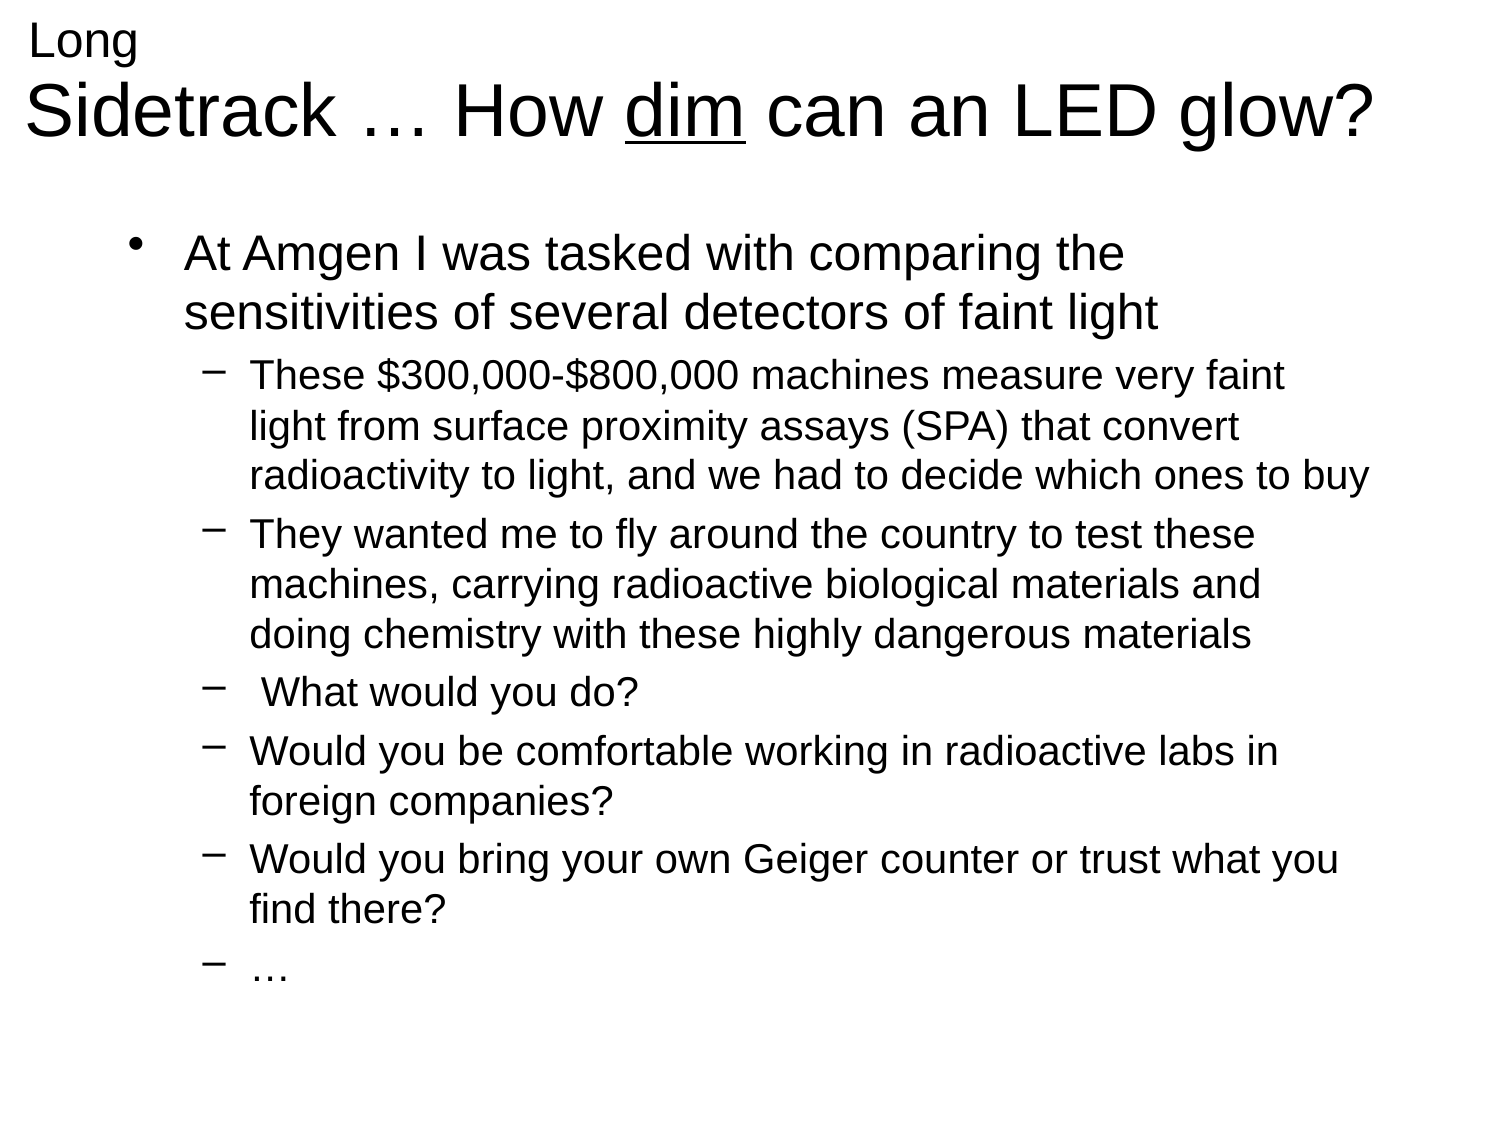

Long
# Sidetrack … How dim can an LED glow?
At Amgen I was tasked with comparing the sensitivities of several detectors of faint light
These $300,000-$800,000 machines measure very faint light from surface proximity assays (SPA) that convert radioactivity to light, and we had to decide which ones to buy
They wanted me to fly around the country to test these machines, carrying radioactive biological materials and doing chemistry with these highly dangerous materials
 What would you do?
Would you be comfortable working in radioactive labs in foreign companies?
Would you bring your own Geiger counter or trust what you find there?
…